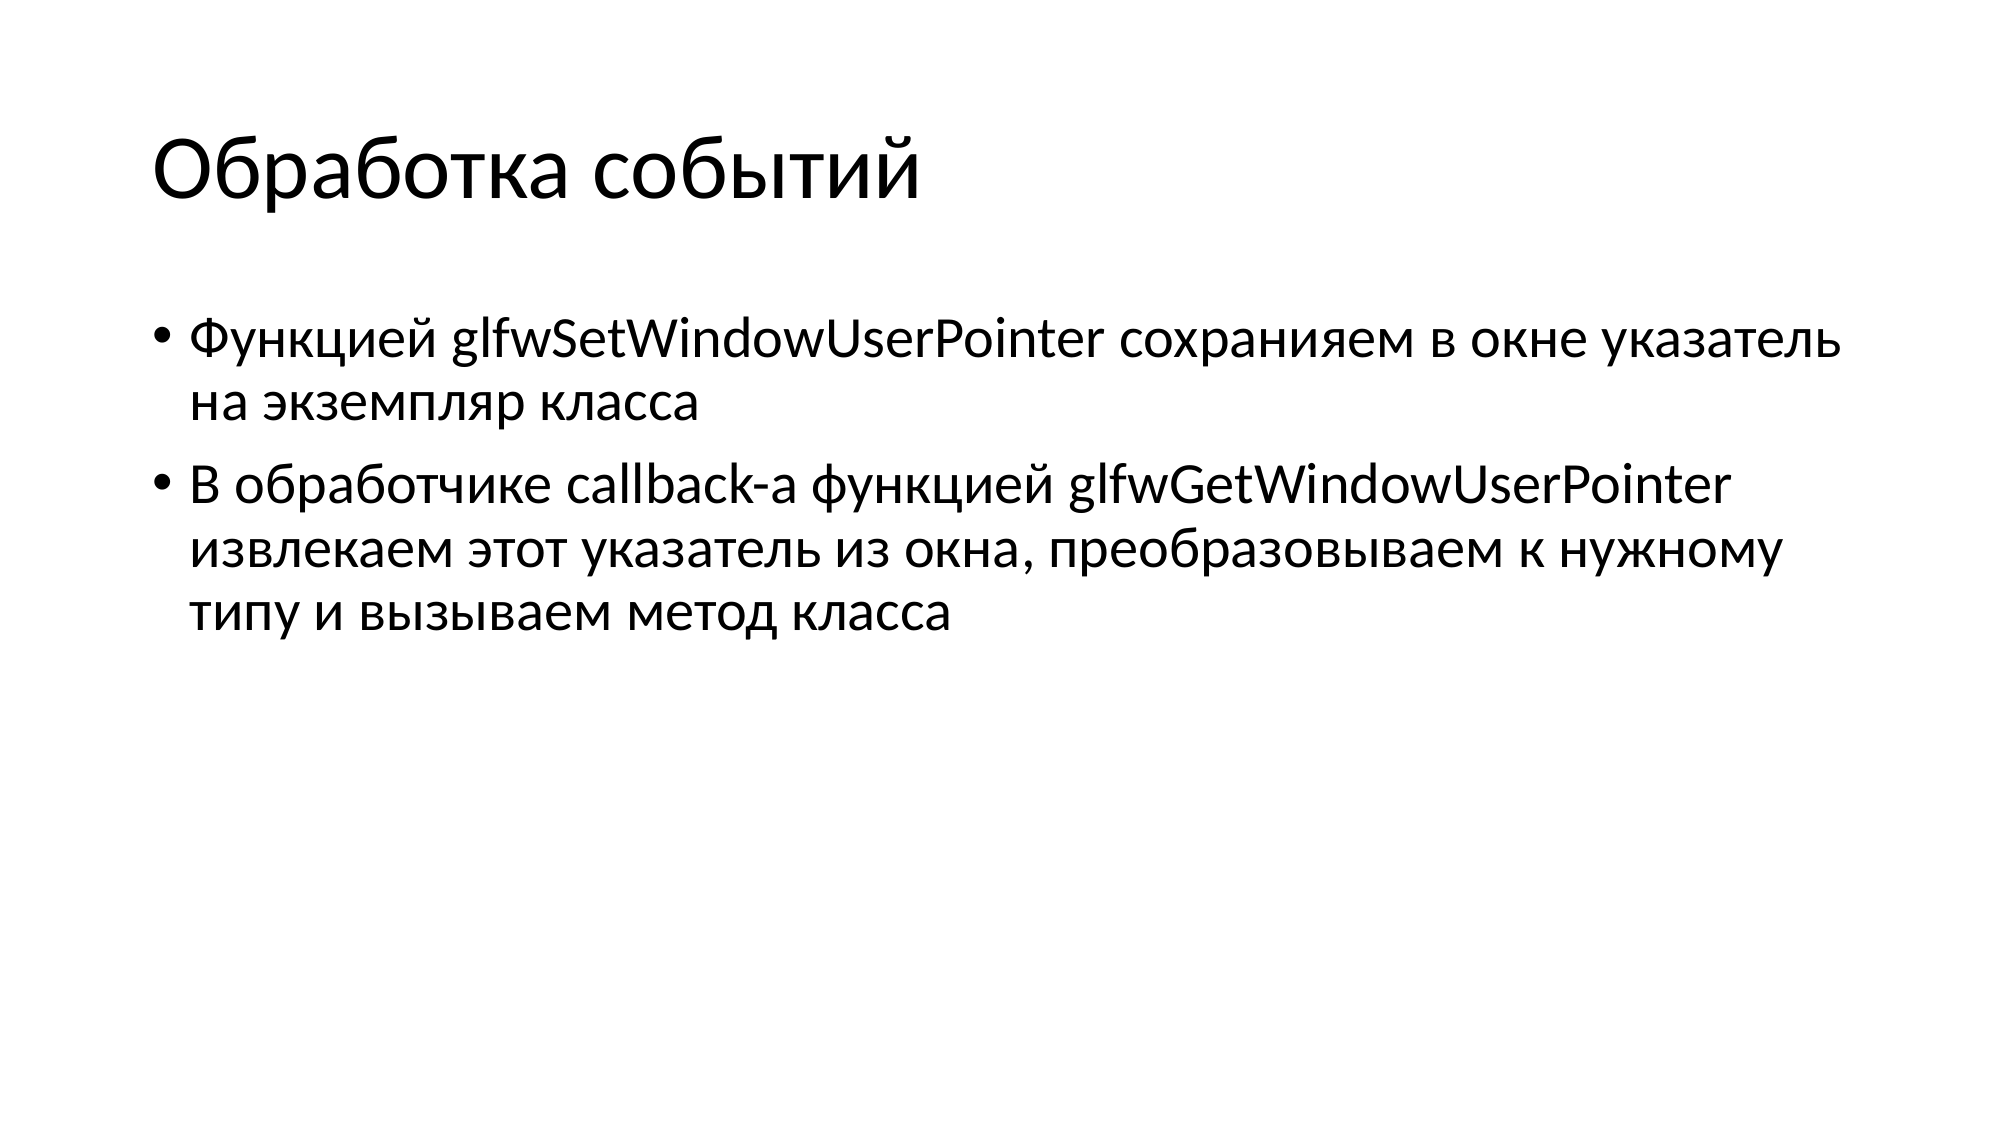

# Обработка событий
Функцией glfwSetWindowUserPointer сохранияем в окне указатель на экземпляр класса
В обработчике callback-а функцией glfwGetWindowUserPointer извлекаем этот указатель из окна, преобразовываем к нужному типу и вызываем метод класса